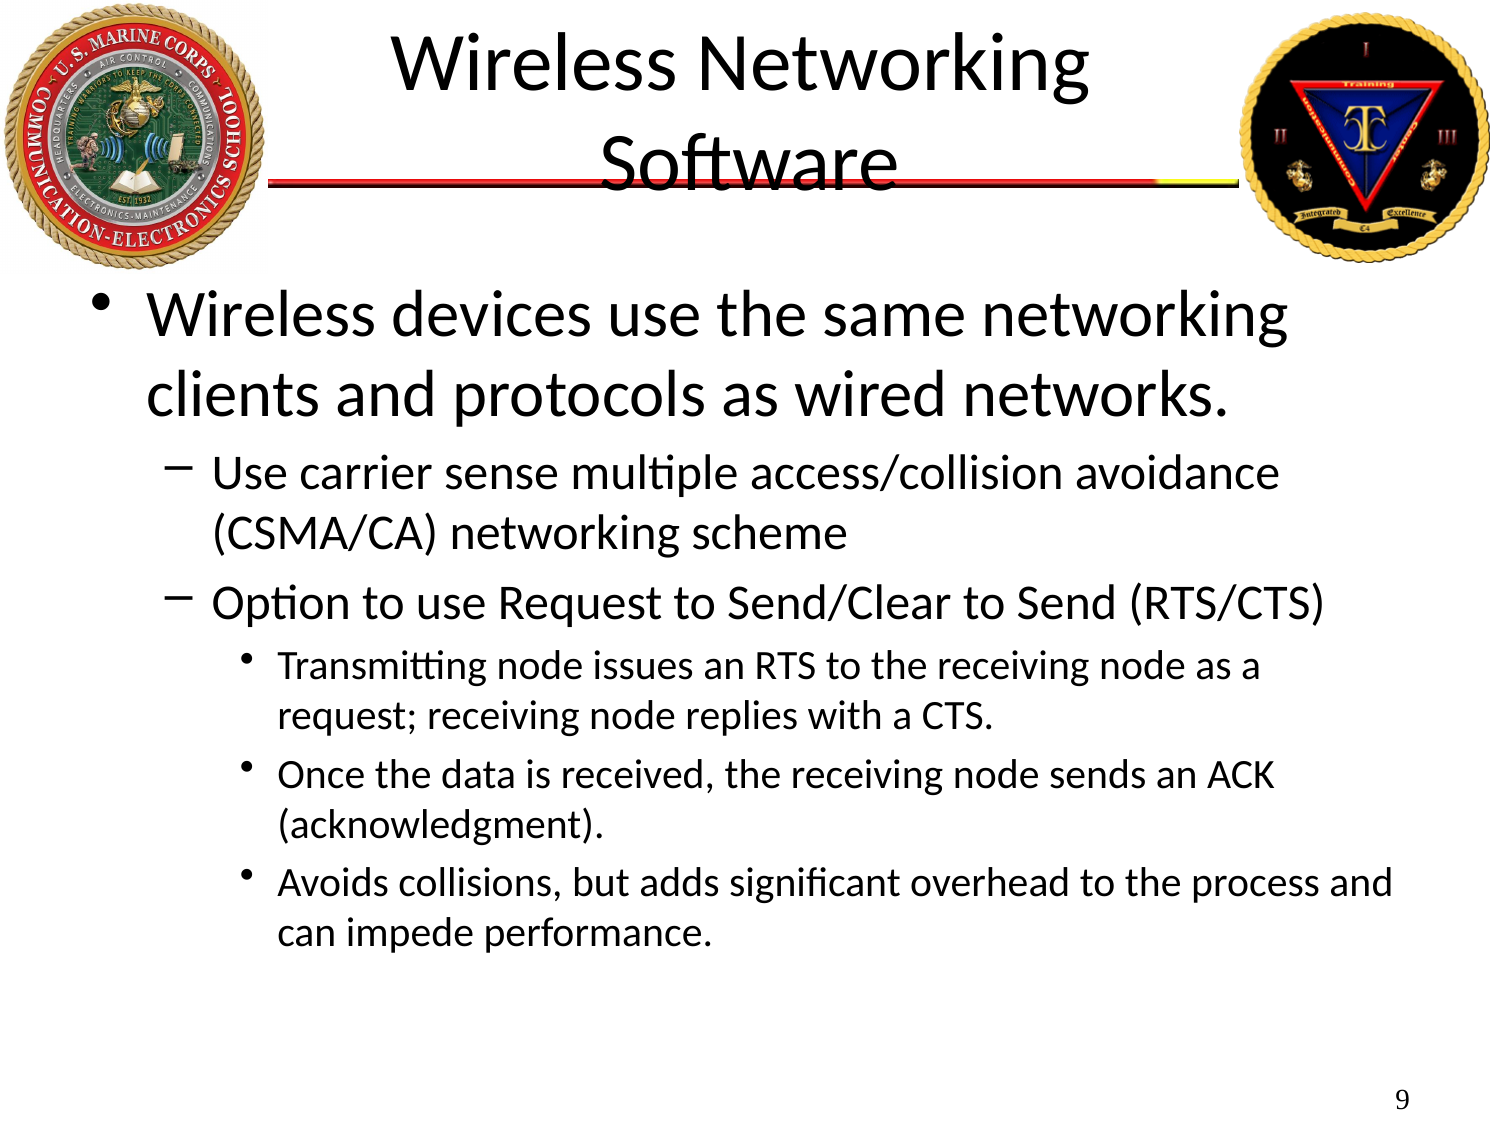

# Wireless Networking Software
Wireless devices use the same networking clients and protocols as wired networks.
Use carrier sense multiple access/collision avoidance (CSMA/CA) networking scheme
Option to use Request to Send/Clear to Send (RTS/CTS)
Transmitting node issues an RTS to the receiving node as a request; receiving node replies with a CTS.
Once the data is received, the receiving node sends an ACK (acknowledgment).
Avoids collisions, but adds significant overhead to the process and can impede performance.